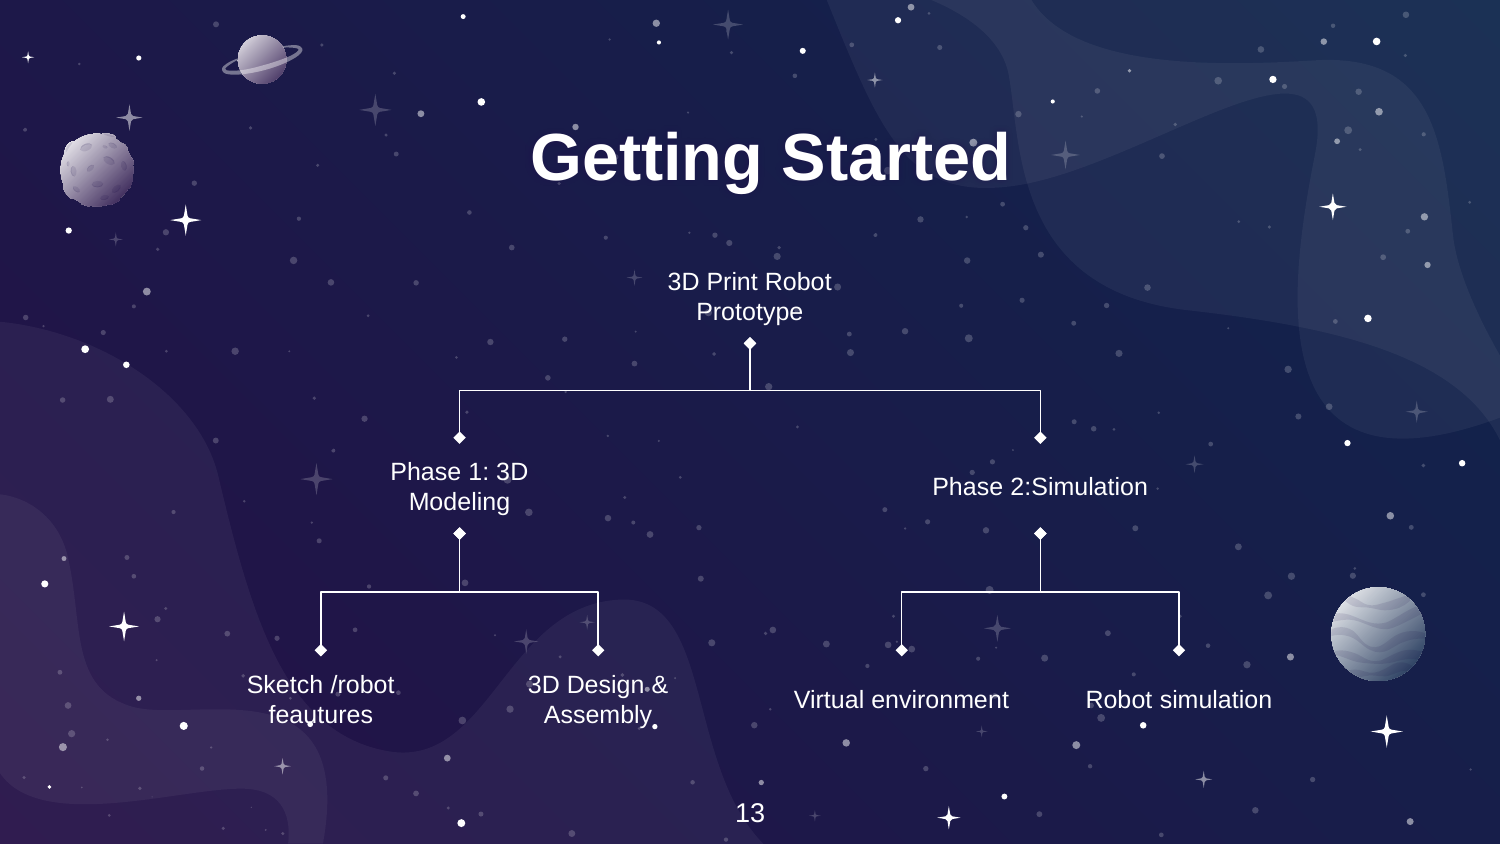

# Getting Started
3D Print Robot Prototype
Phase 1: 3D Modeling
Phase 2:Simulation
Sketch /robot feautures
3D Design & Assembly
Virtual environment
Robot simulation
13